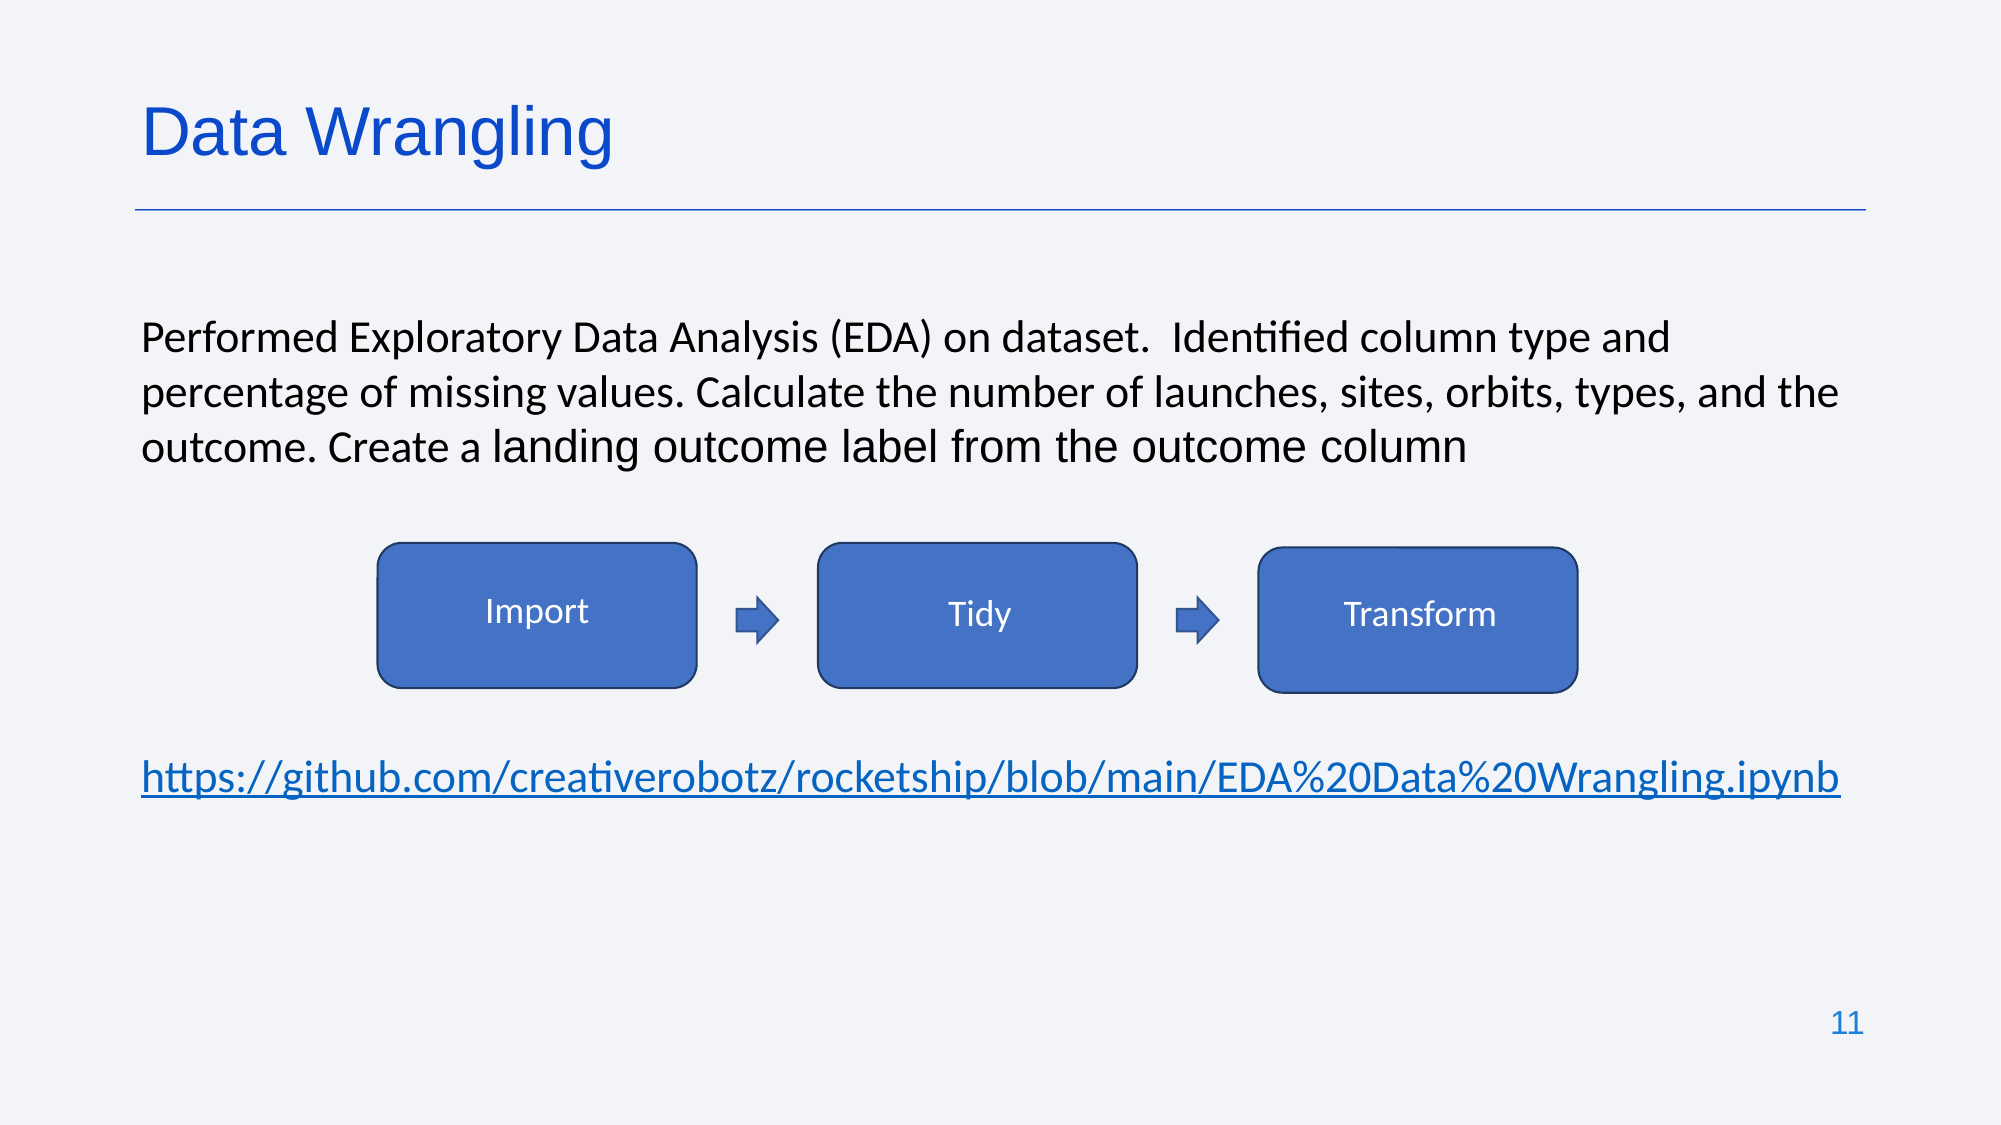

Data Wrangling
Performed Exploratory Data Analysis (EDA) on dataset.  Identified column type and percentage of missing values. Calculate the number of launches, sites, orbits, types, and the outcome. Create a landing outcome label from the outcome column

https://github.com/creativerobotz/rocketship/blob/main/EDA%20Data%20Wrangling.ipynb

Import
Tidy
Transform

11